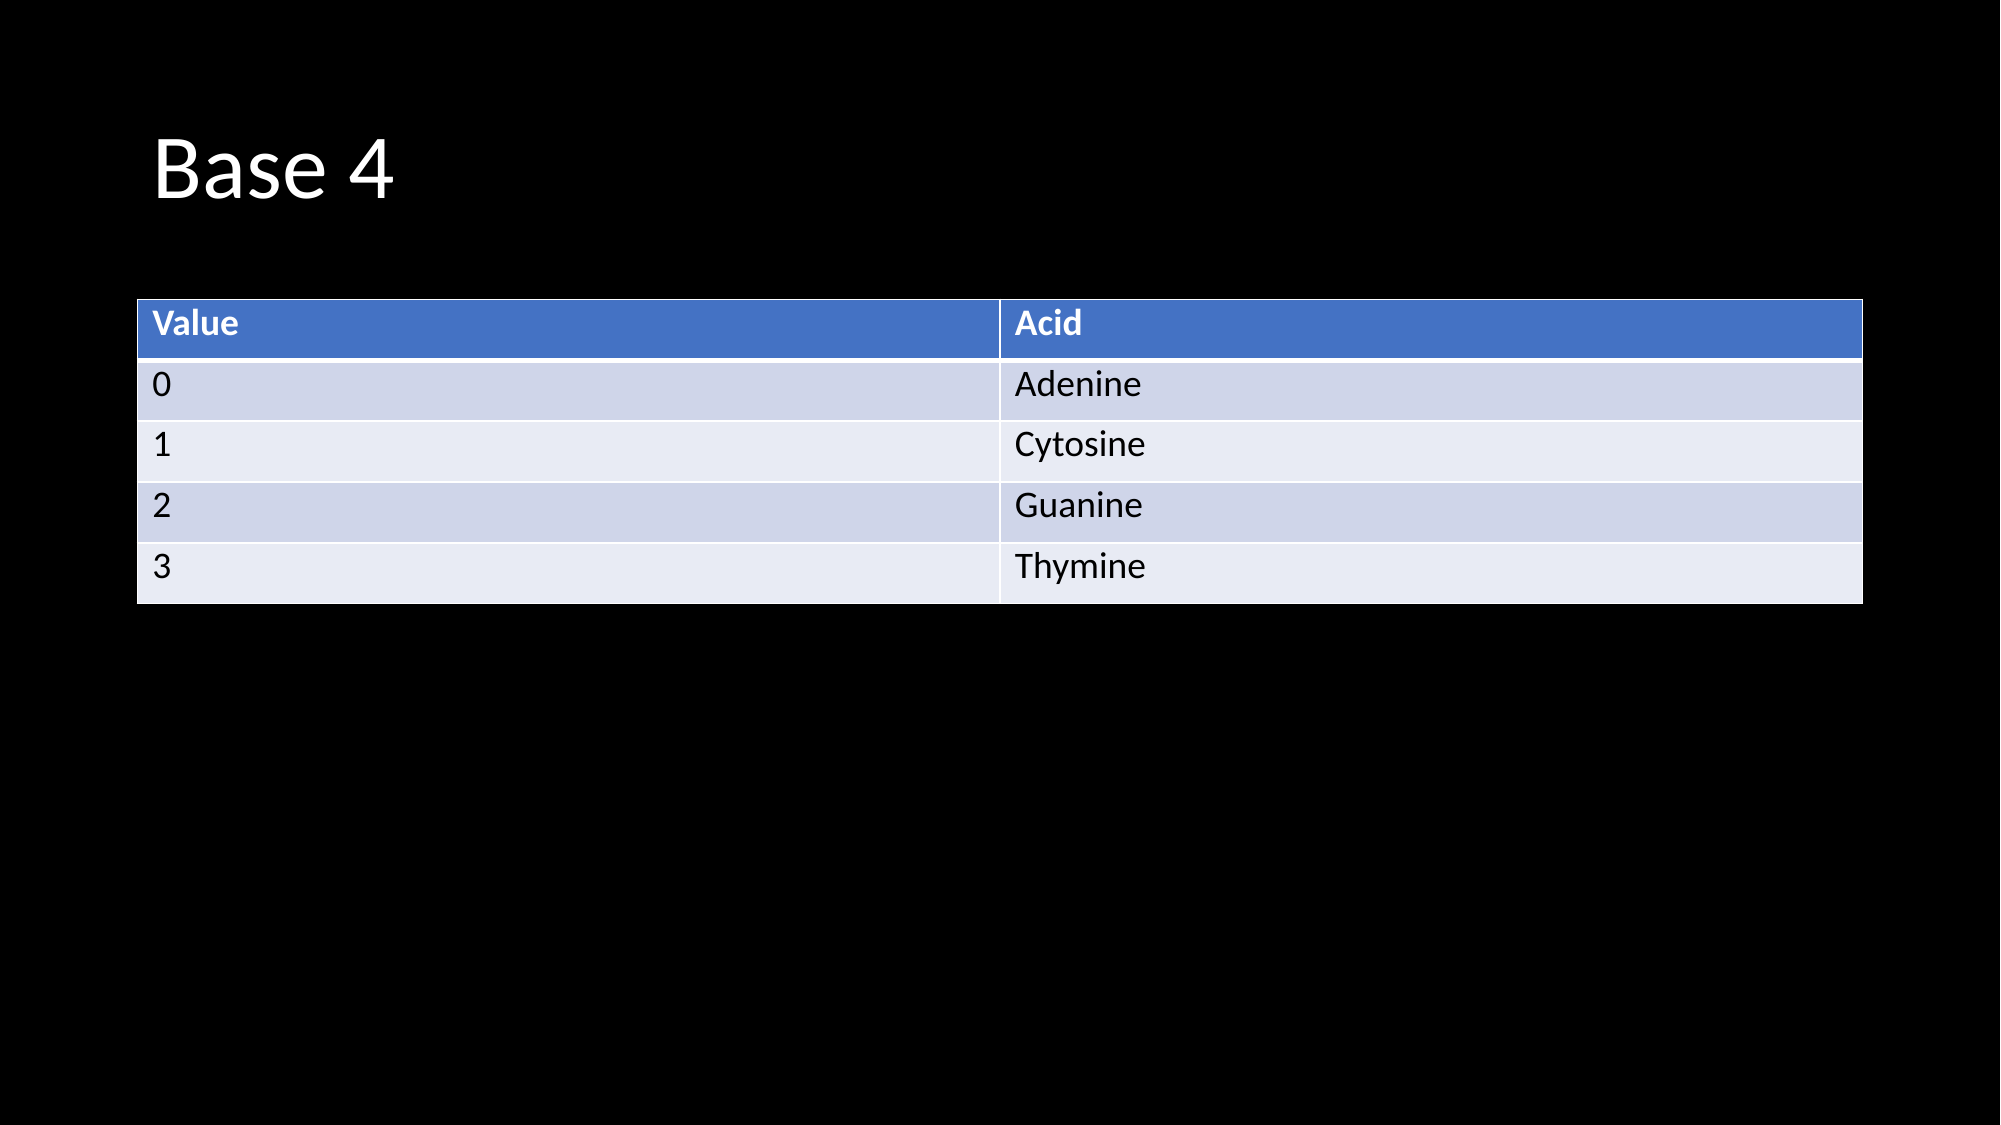

# Base 4
| Value | Acid |
| --- | --- |
| 0 | Adenine |
| 1 | Cytosine |
| 2 | Guanine |
| 3 | Thymine |